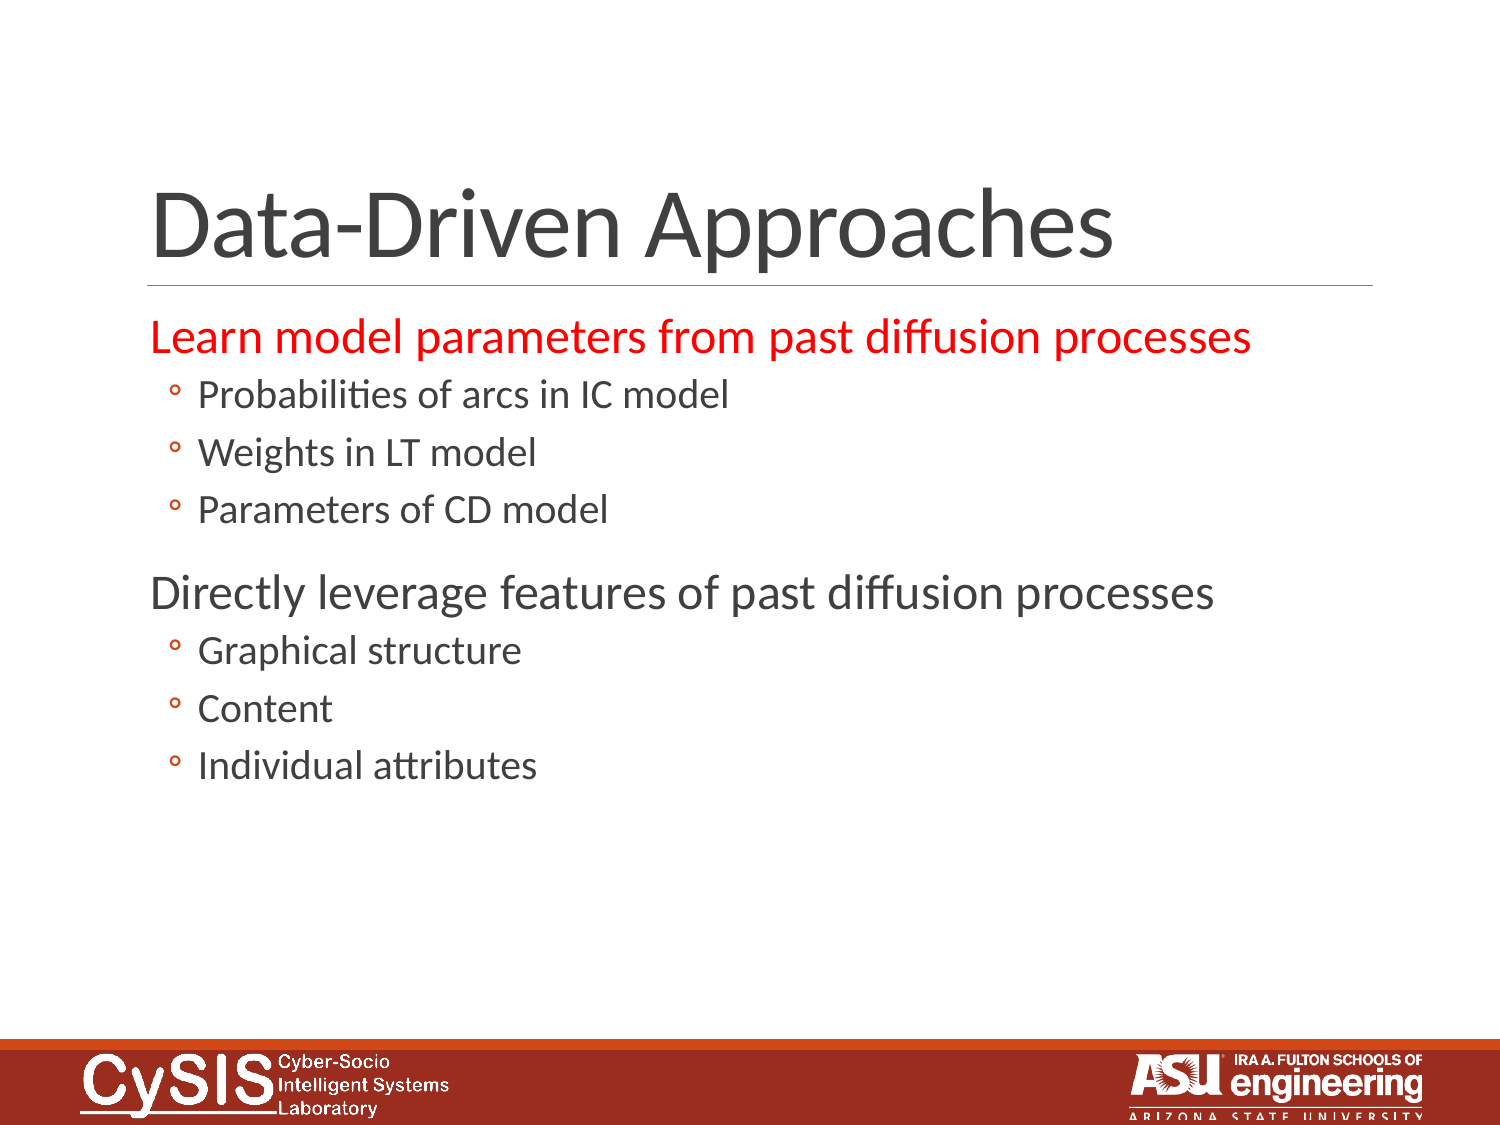

# Data-Driven Approaches
Learn model parameters from past diffusion processes
Probabilities of arcs in IC model
Weights in LT model
Parameters of CD model
Directly leverage features of past diffusion processes
Graphical structure
Content
Individual attributes